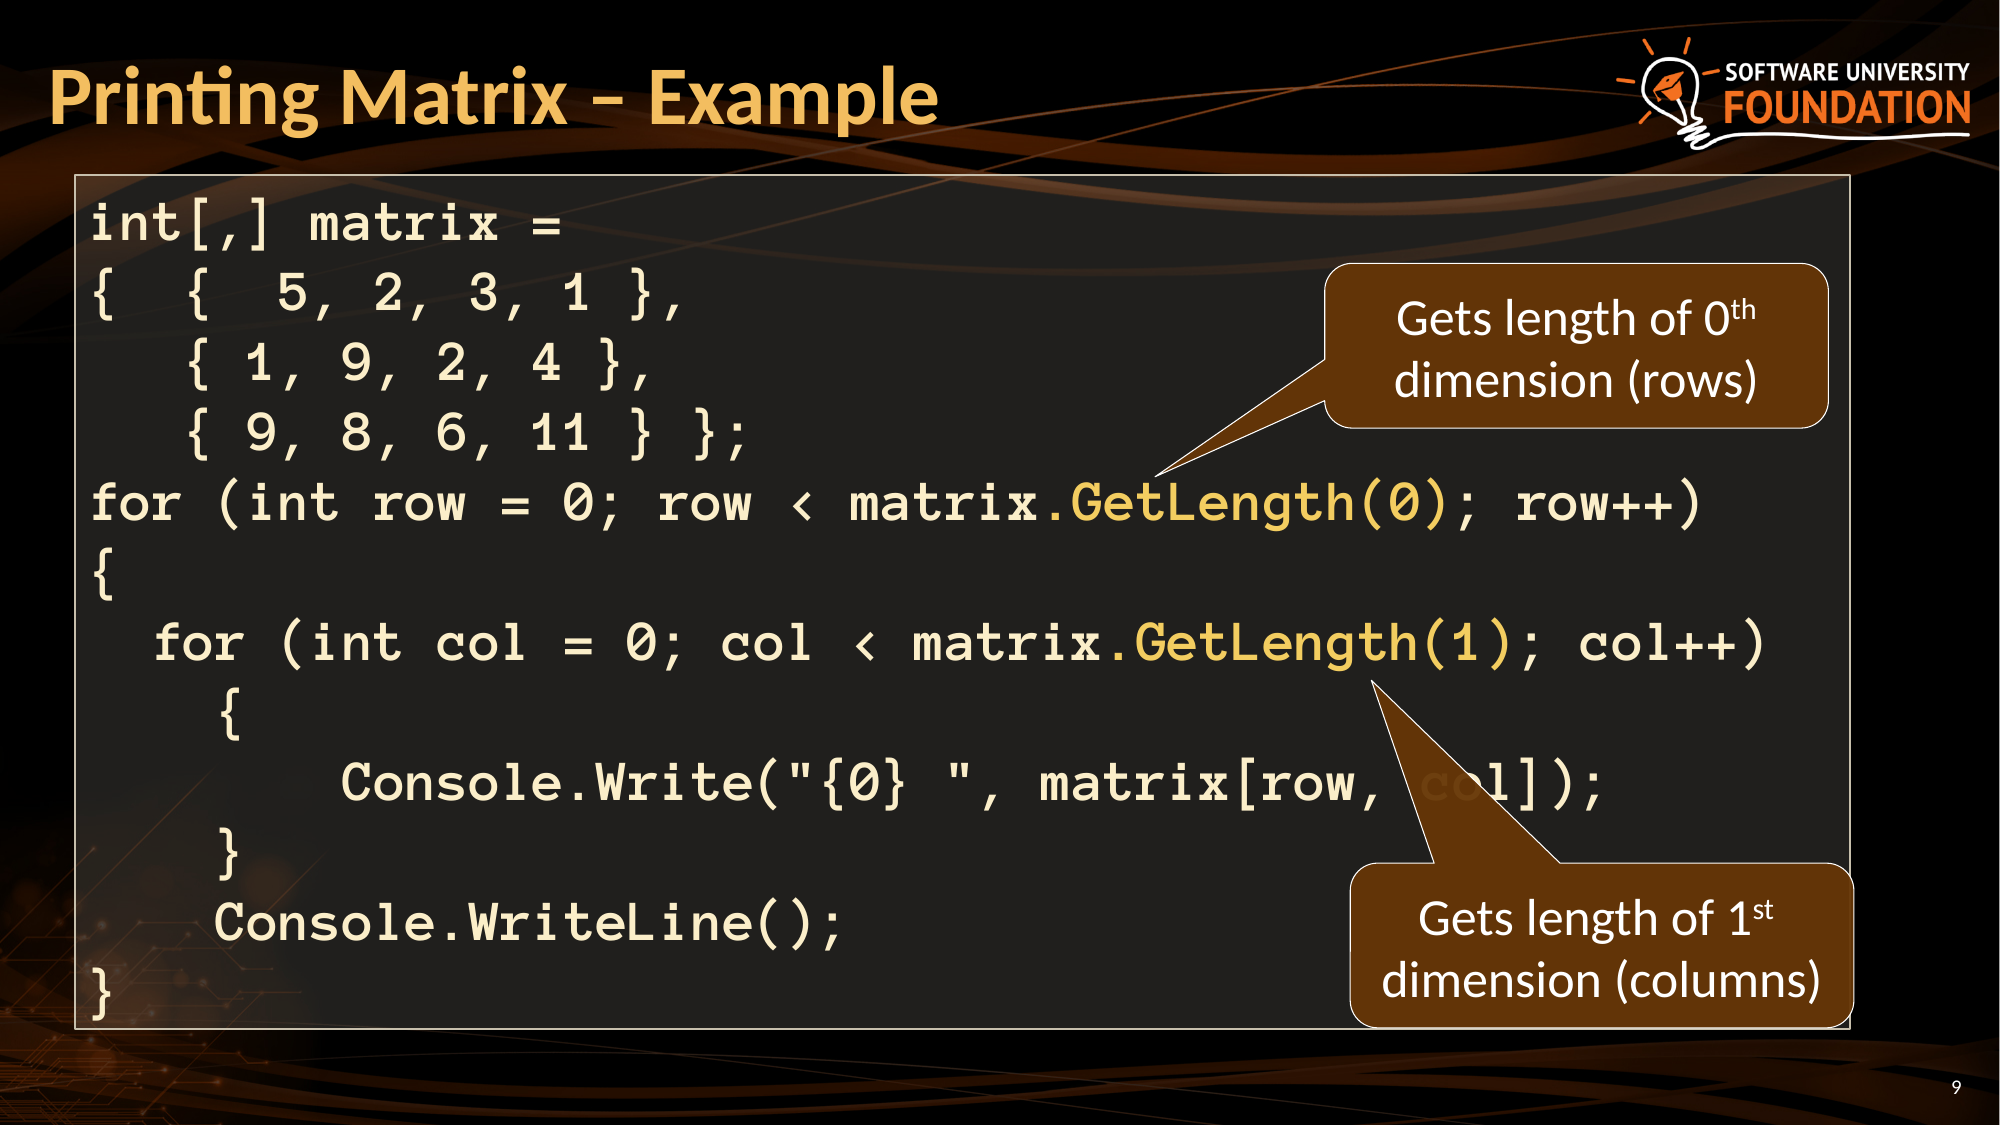

# Printing Matrix – Example
int[,] matrix =
{  {  5, 2, 3, 1 },
   { 1, 9, 2, 4 },
   { 9, 8, 6, 11 } };
for (int row = 0; row < matrix.GetLength(0); row++)
{
  for (int col = 0; col < matrix.GetLength(1); col++)
    {
        Console.Write("{0} ", matrix[row, col]);
    }
    Console.WriteLine();
}
Gets length of 0th dimension (rows)
Gets length of 1st  dimension (columns)
9